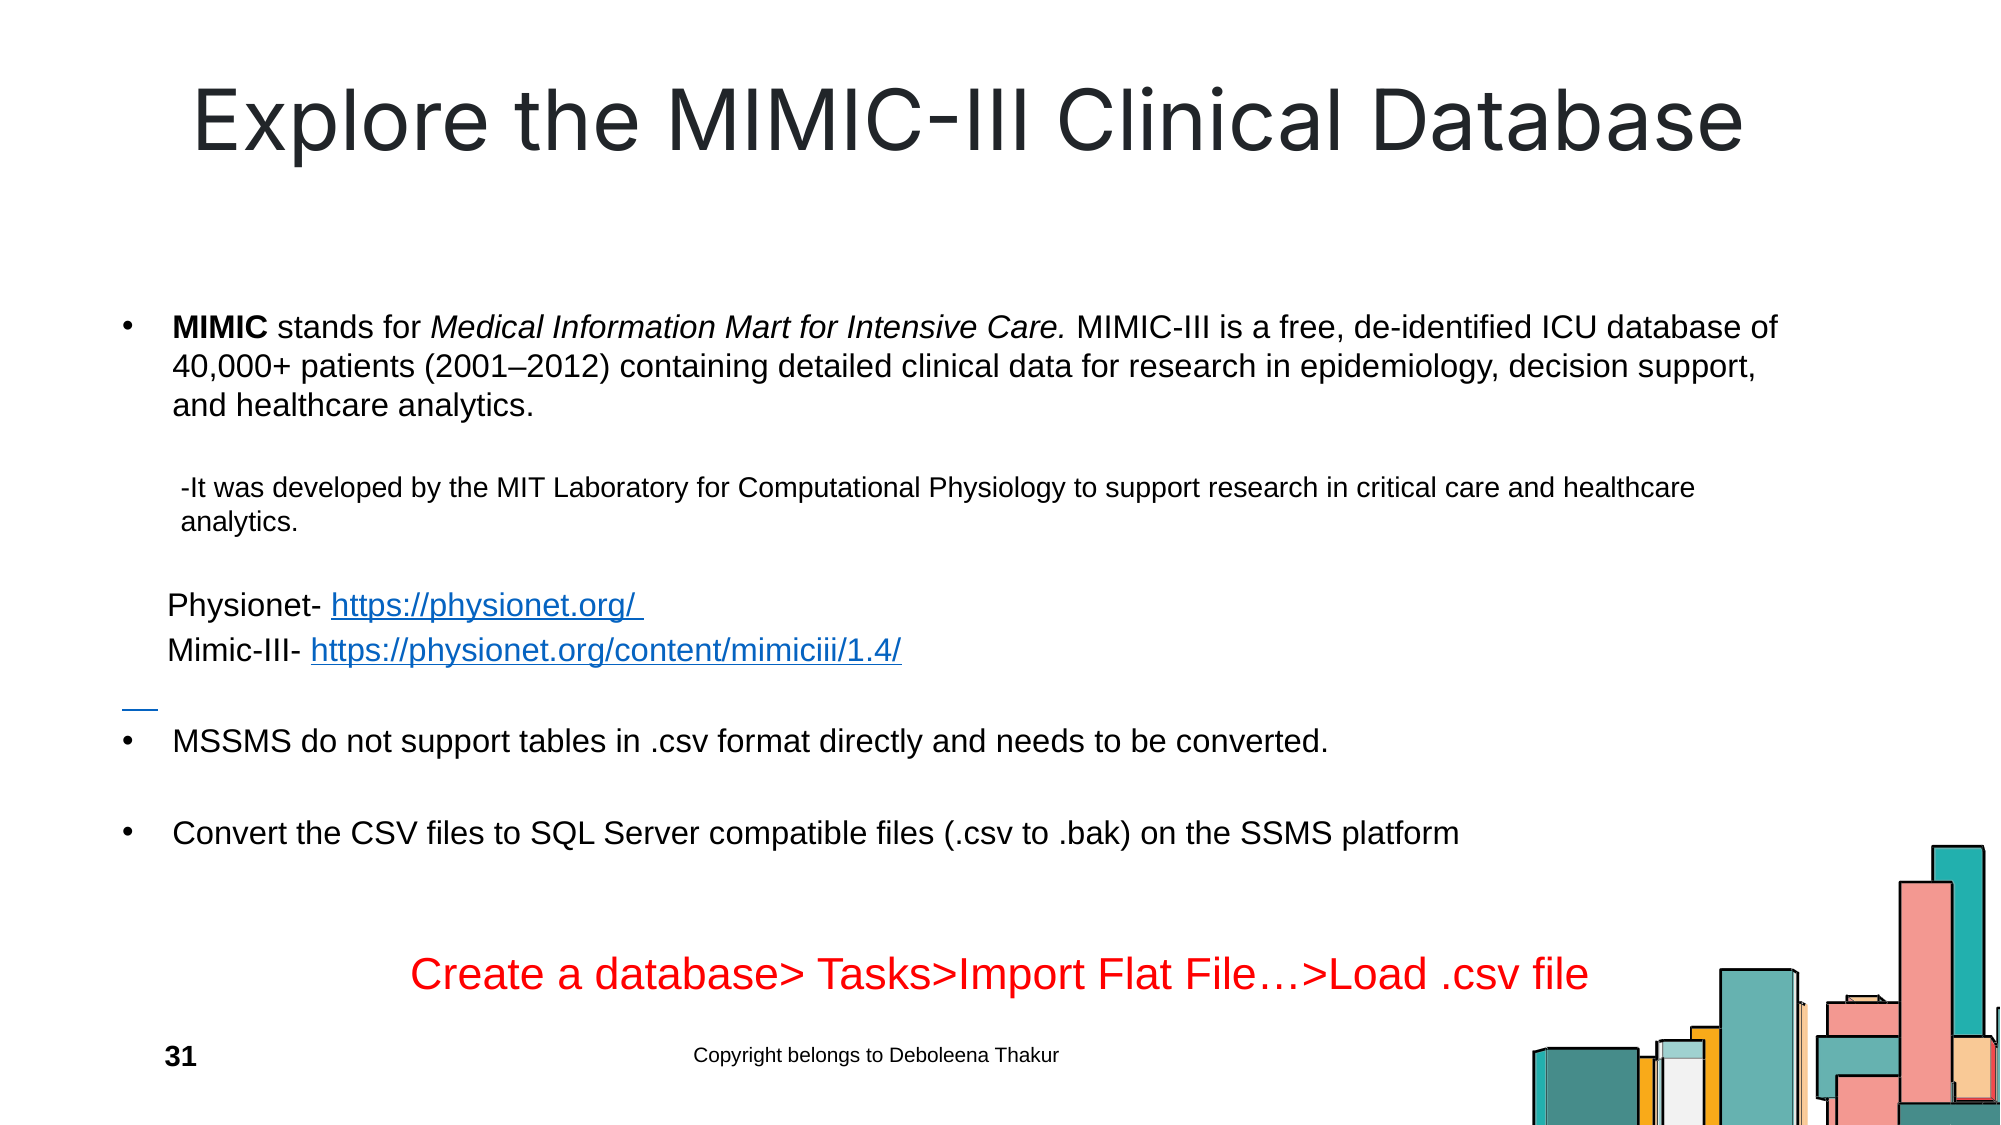

Explore the MIMIC-III Clinical Database
MIMIC stands for Medical Information Mart for Intensive Care. MIMIC-III is a free, de-identified ICU database of 40,000+ patients (2001–2012) containing detailed clinical data for research in epidemiology, decision support, and healthcare analytics.

-It was developed by the MIT Laboratory for Computational Physiology to support research in critical care and healthcare analytics.

     Physionet- https://physionet.org/
     Mimic-III- https://physionet.org/content/mimiciii/1.4/

MSSMS do not support tables in .csv format directly and needs to be converted.

Convert the CSV files to SQL Server compatible files (.csv to .bak) on the SSMS platform

                                Create a database> Tasks>Import Flat File…>Load .csv file

31
Copyright belongs to Deboleena Thakur